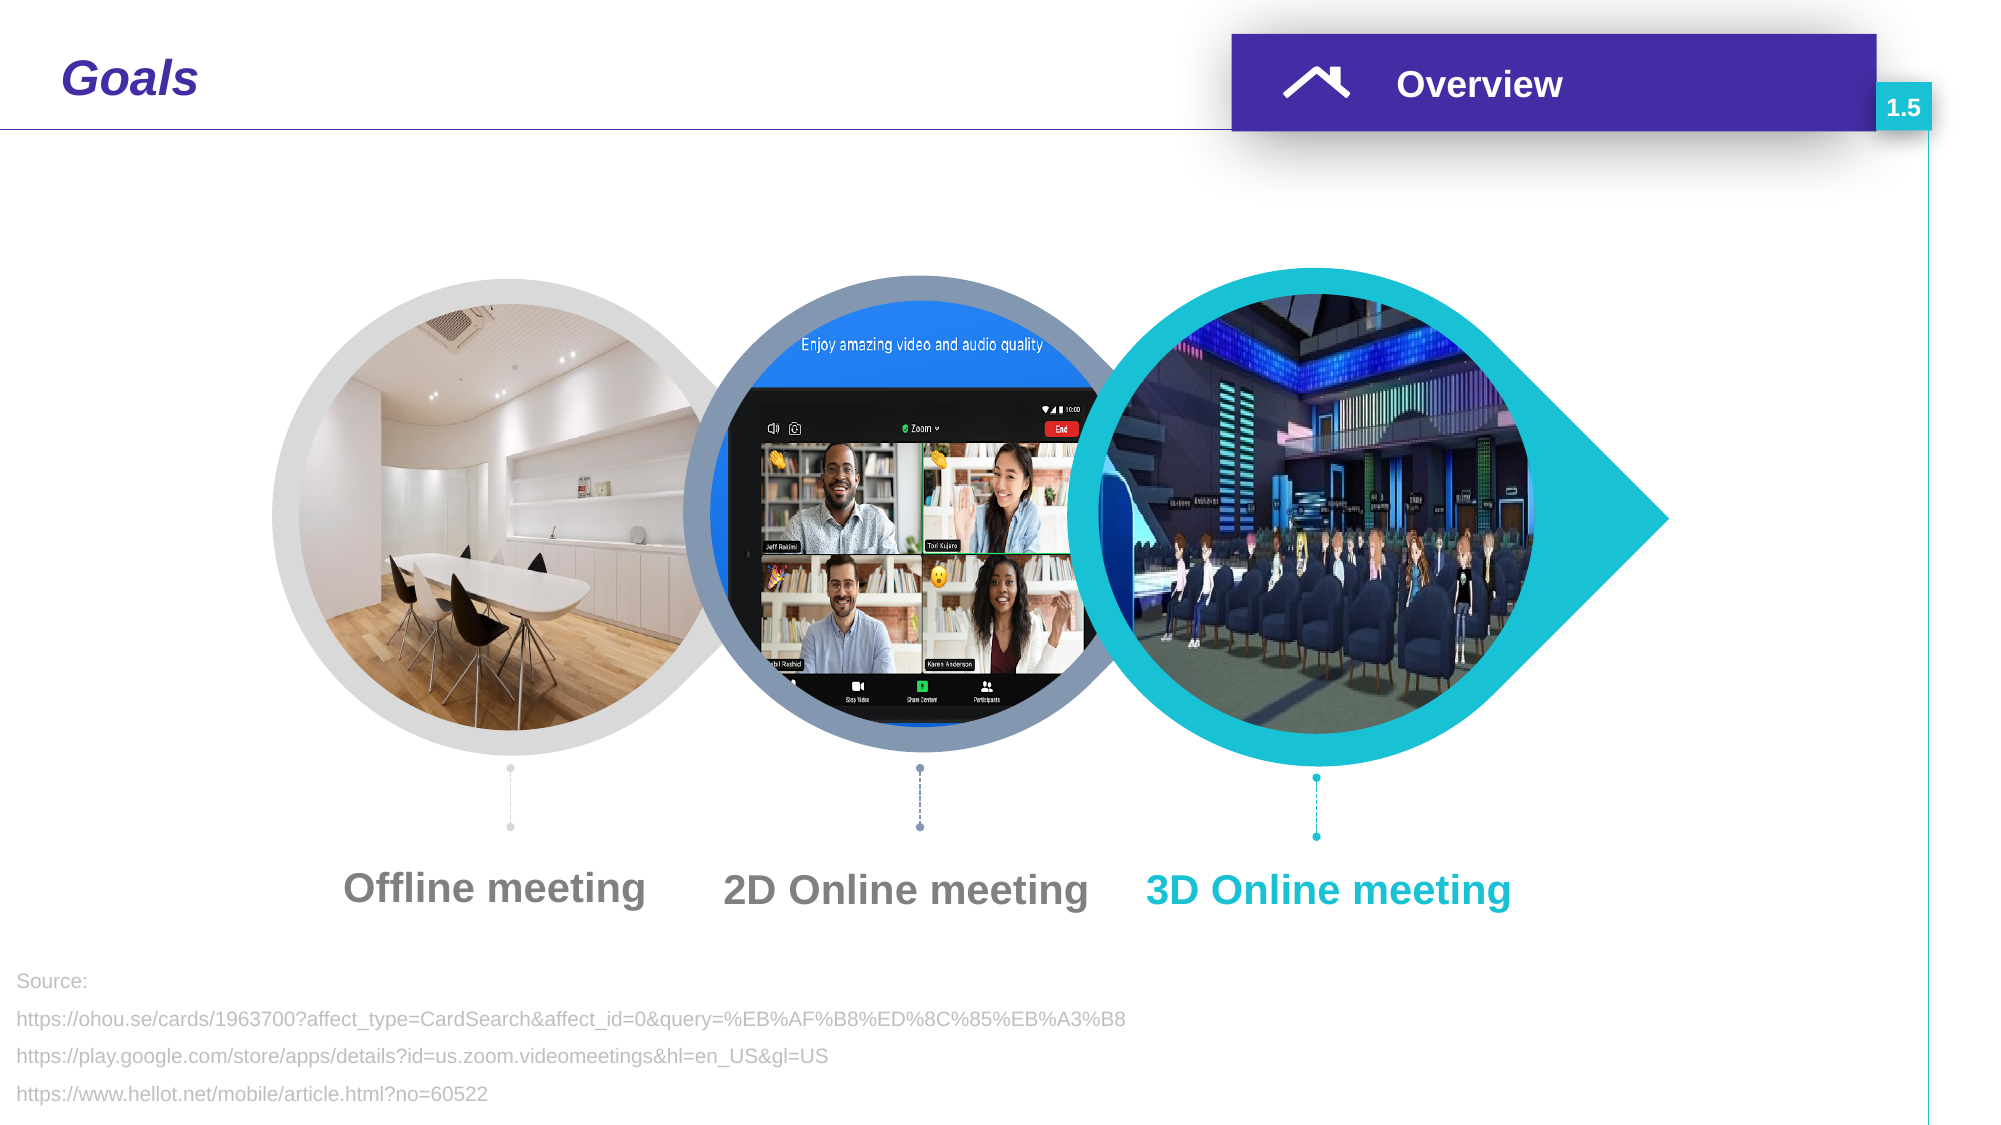

Overview

1.5
Goals

Offline meeting
2D Online meeting
3D Online meeting
Source:
https://ohou.se/cards/1963700?affect_type=CardSearch&affect_id=0&query=%EB%AF%B8%ED%8C%85%EB%A3%B8
https://play.google.com/store/apps/details?id=us.zoom.videomeetings&hl=en_US&gl=US
https://www.hellot.net/mobile/article.html?no=60522